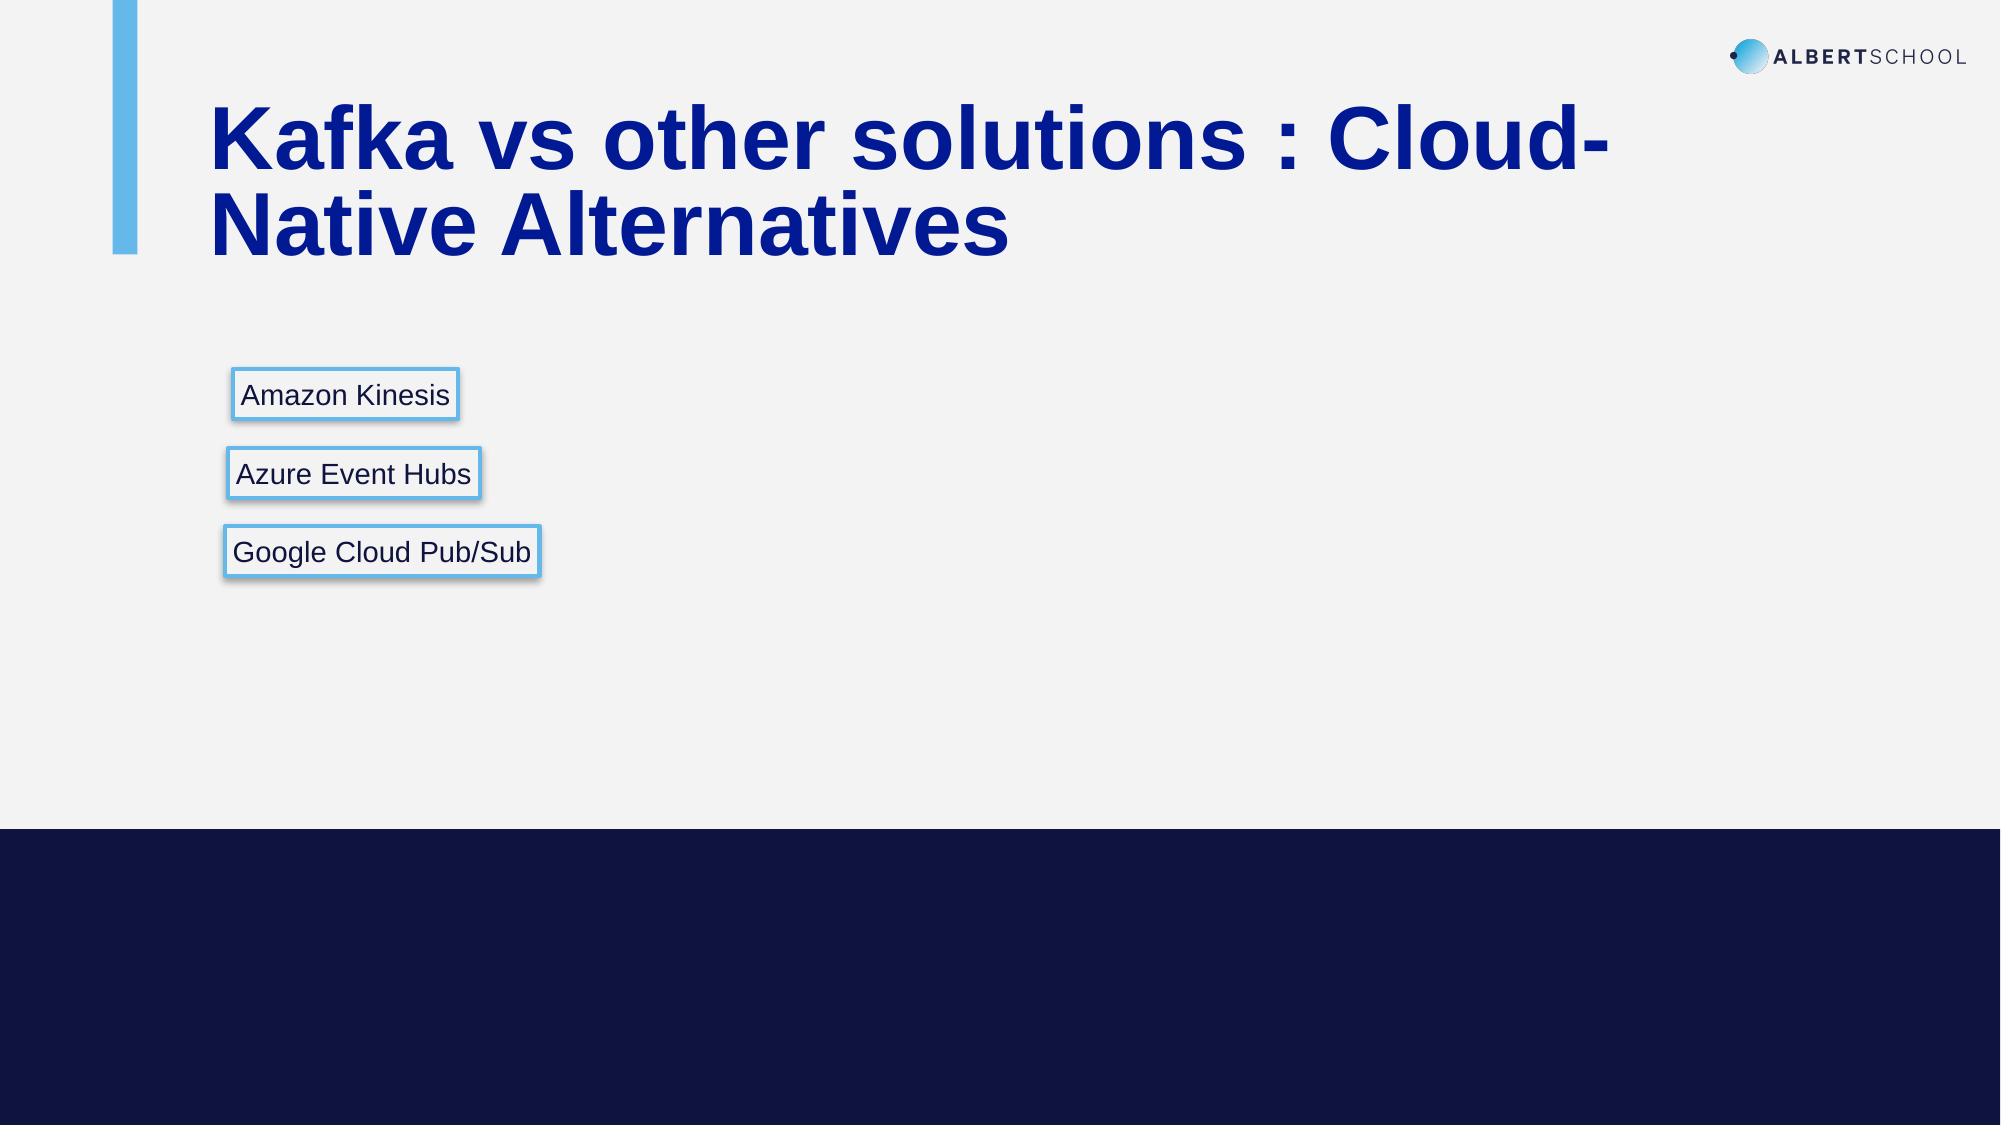

Kafka vs other solutions : Cloud-Native Alternatives

Amazon Kinesis
Azure Event Hubs
Google Cloud Pub/Sub